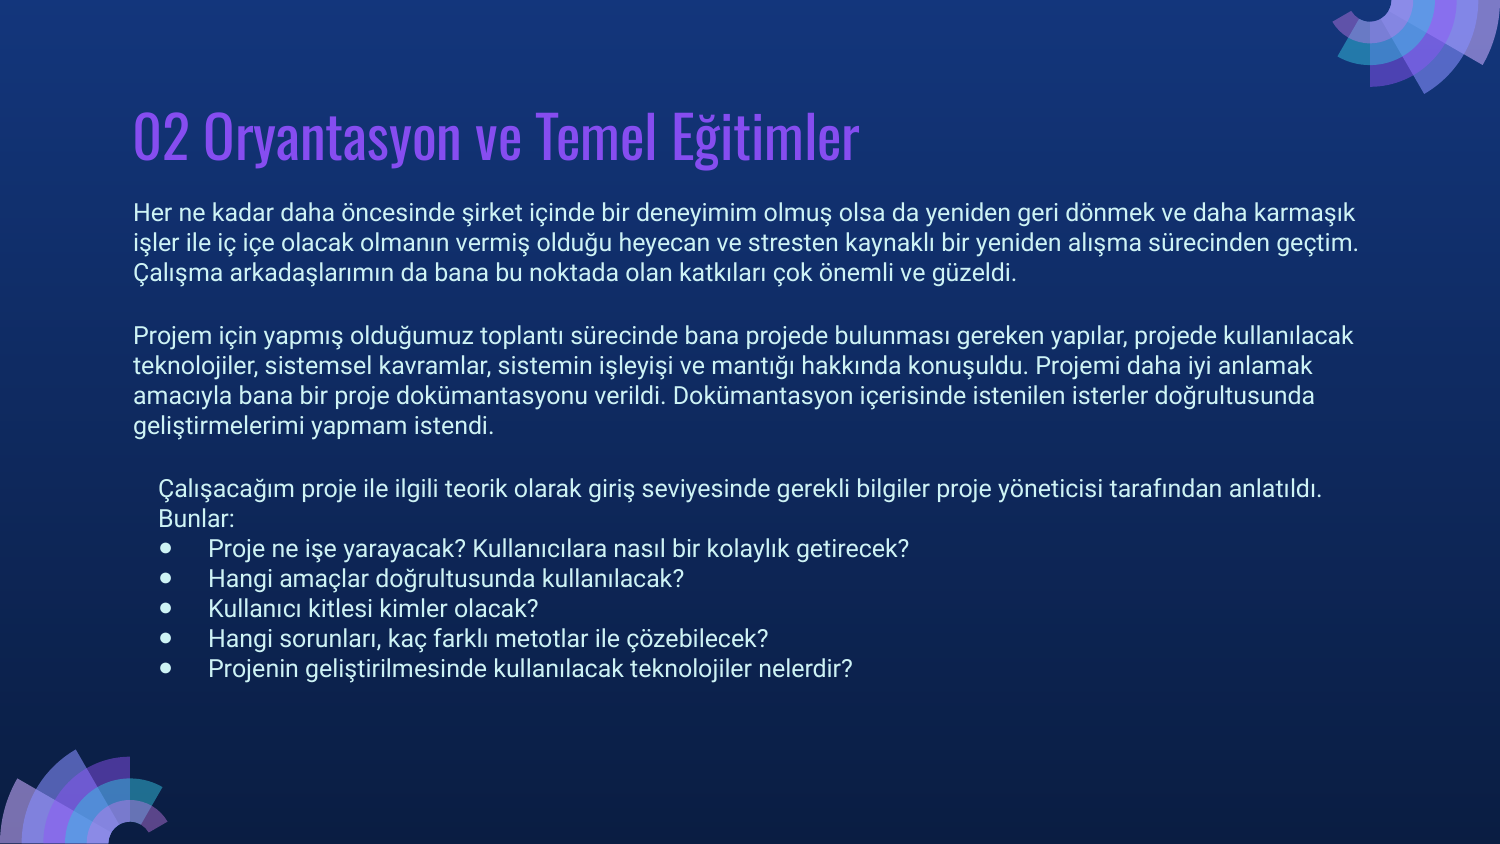

02 Oryantasyon ve Temel Eğitimler
# Her ne kadar daha öncesinde şirket içinde bir deneyimim olmuş olsa da yeniden geri dönmek ve daha karmaşık işler ile iç içe olacak olmanın vermiş olduğu heyecan ve stresten kaynaklı bir yeniden alışma sürecinden geçtim. Çalışma arkadaşlarımın da bana bu noktada olan katkıları çok önemli ve güzeldi.
Projem için yapmış olduğumuz toplantı sürecinde bana projede bulunması gereken yapılar, projede kullanılacak teknolojiler, sistemsel kavramlar, sistemin işleyişi ve mantığı hakkında konuşuldu. Projemi daha iyi anlamak amacıyla bana bir proje dokümantasyonu verildi. Dokümantasyon içerisinde istenilen isterler doğrultusunda geliştirmelerimi yapmam istendi.
Çalışacağım proje ile ilgili teorik olarak giriş seviyesinde gerekli bilgiler proje yöneticisi tarafından anlatıldı. Bunlar:
Proje ne işe yarayacak? Kullanıcılara nasıl bir kolaylık getirecek?
Hangi amaçlar doğrultusunda kullanılacak?
Kullanıcı kitlesi kimler olacak?
Hangi sorunları, kaç farklı metotlar ile çözebilecek?
Projenin geliştirilmesinde kullanılacak teknolojiler nelerdir?